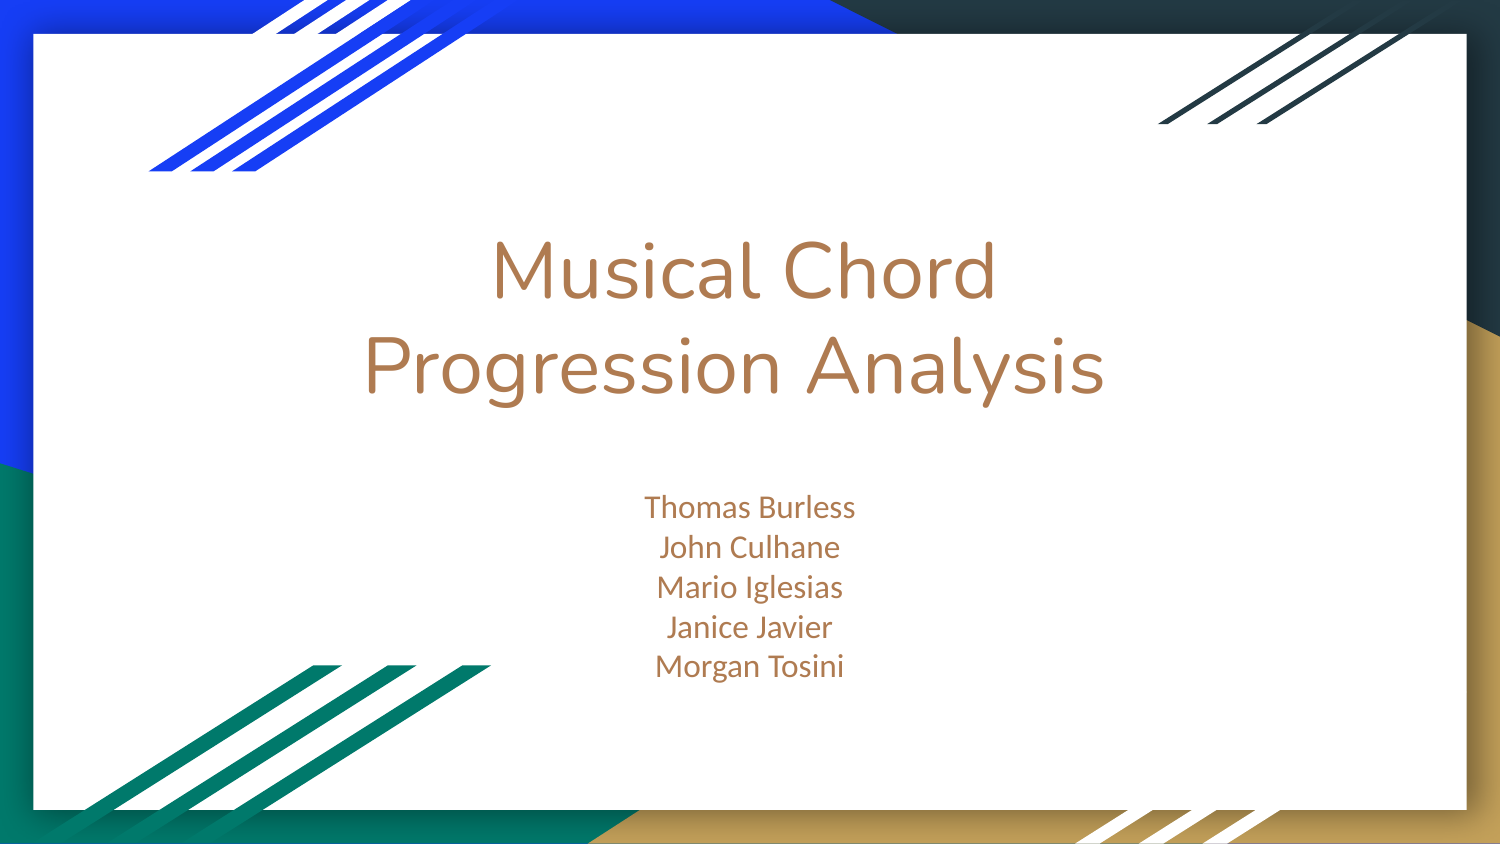

# Musical Chord Progression Analysis
Thomas Burless
John Culhane
Mario Iglesias
Janice Javier
Morgan Tosini